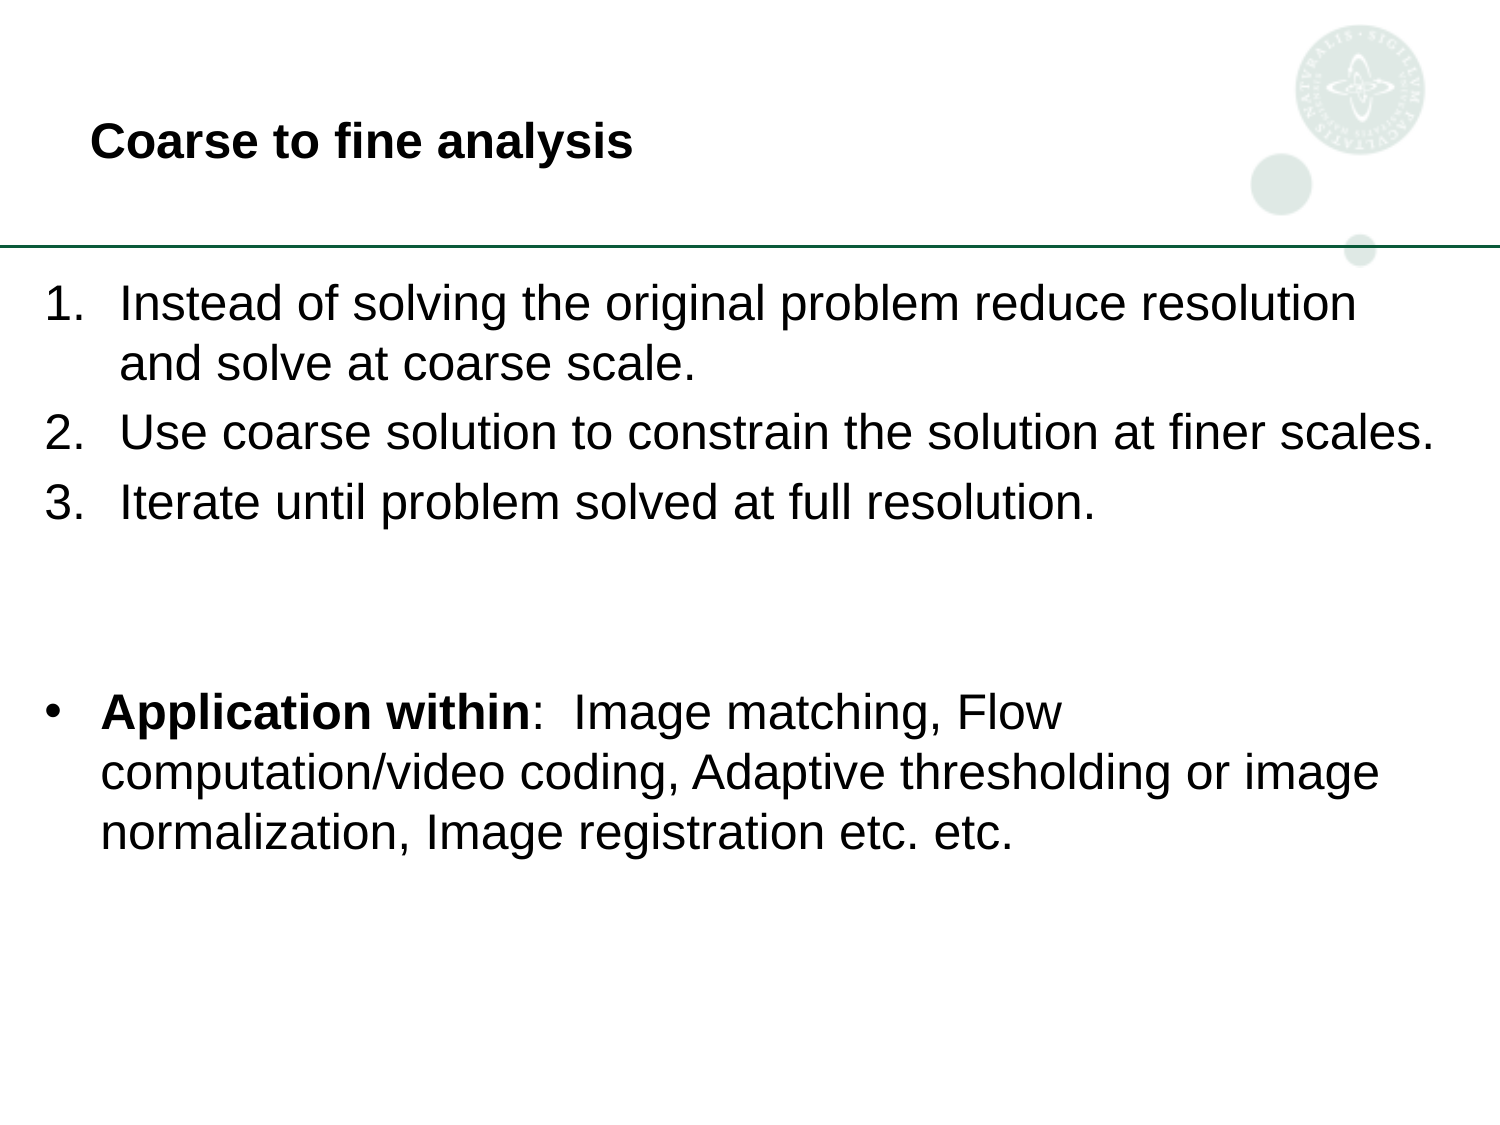

Coarse to fine analysis
Instead of solving the original problem reduce resolution and solve at coarse scale.
Use coarse solution to constrain the solution at finer scales.
Iterate until problem solved at full resolution.

Application within:  Image matching, Flow computation/video coding, Adaptive thresholding or image normalization, Image registration etc. etc.